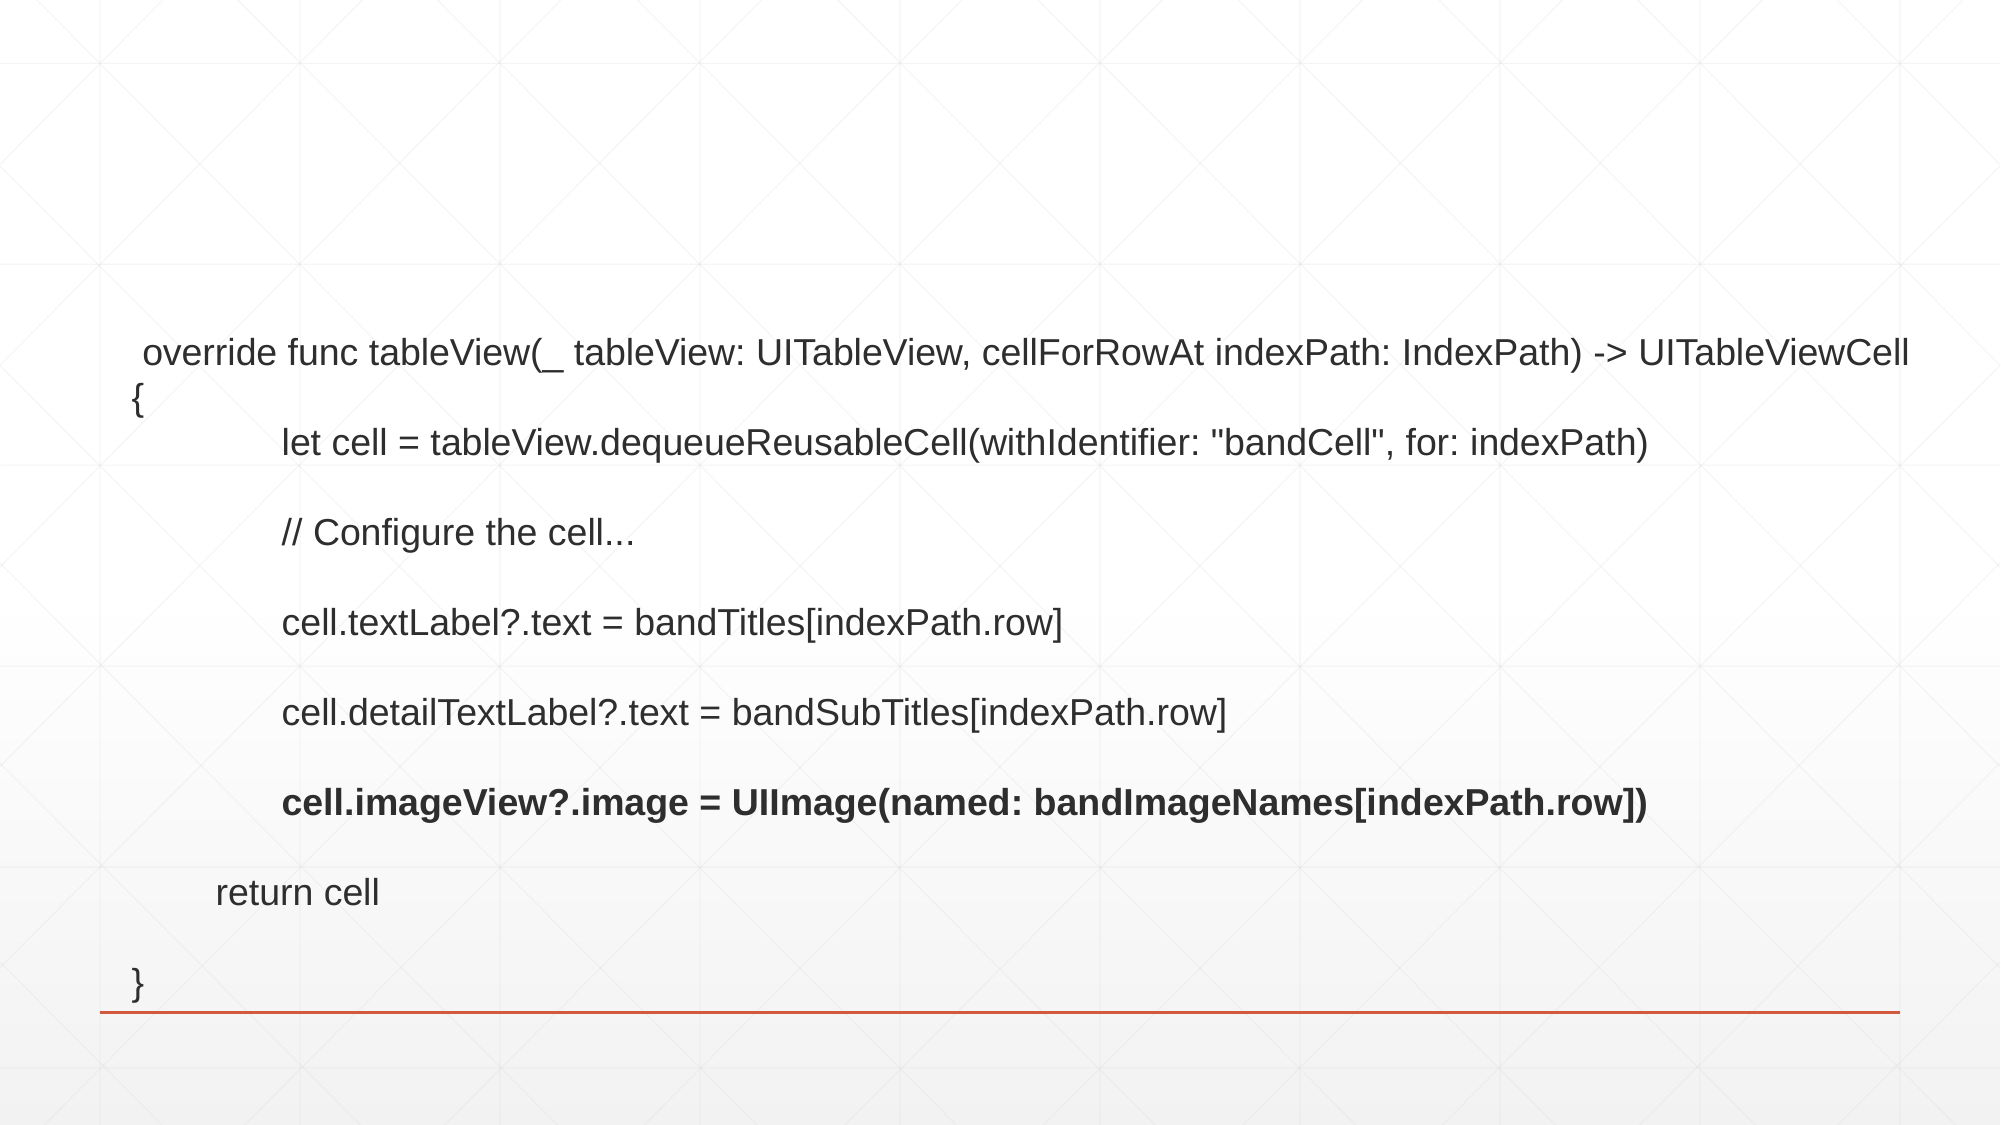

override func tableView(_ tableView: UITableView, cellForRowAt indexPath: IndexPath) -> UITableViewCell {
        	let cell = tableView.dequeueReusableCell(withIdentifier: "bandCell", for: indexPath)

        	// Configure the cell...

	cell.textLabel?.text = bandTitles[indexPath.row]

	cell.detailTextLabel?.text = bandSubTitles[indexPath.row]

	cell.imageView?.image = UIImage(named: bandImageNames[indexPath.row])

        return cell

}